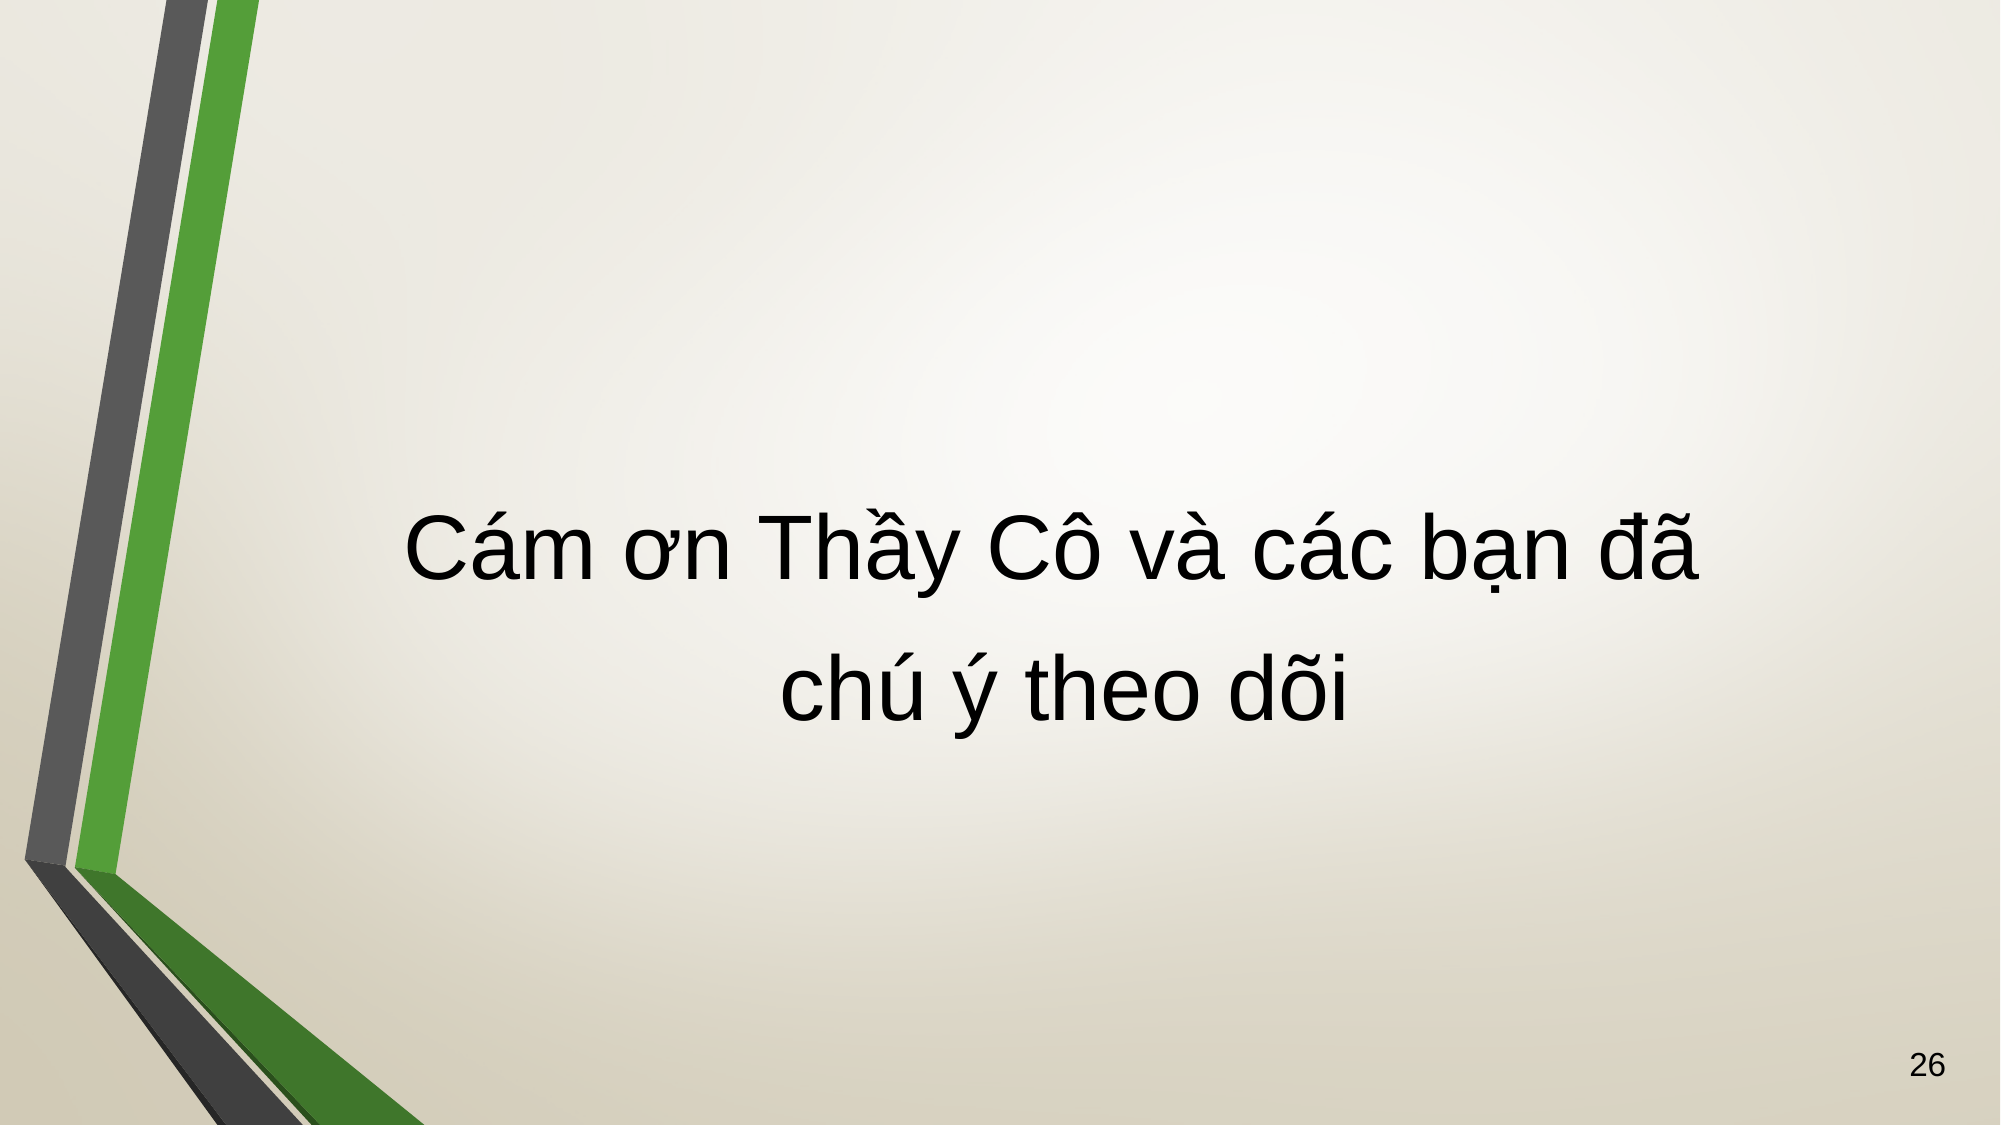

#

Cám ơn Thầy Cô và các bạn đã
chú ý theo dõi
26